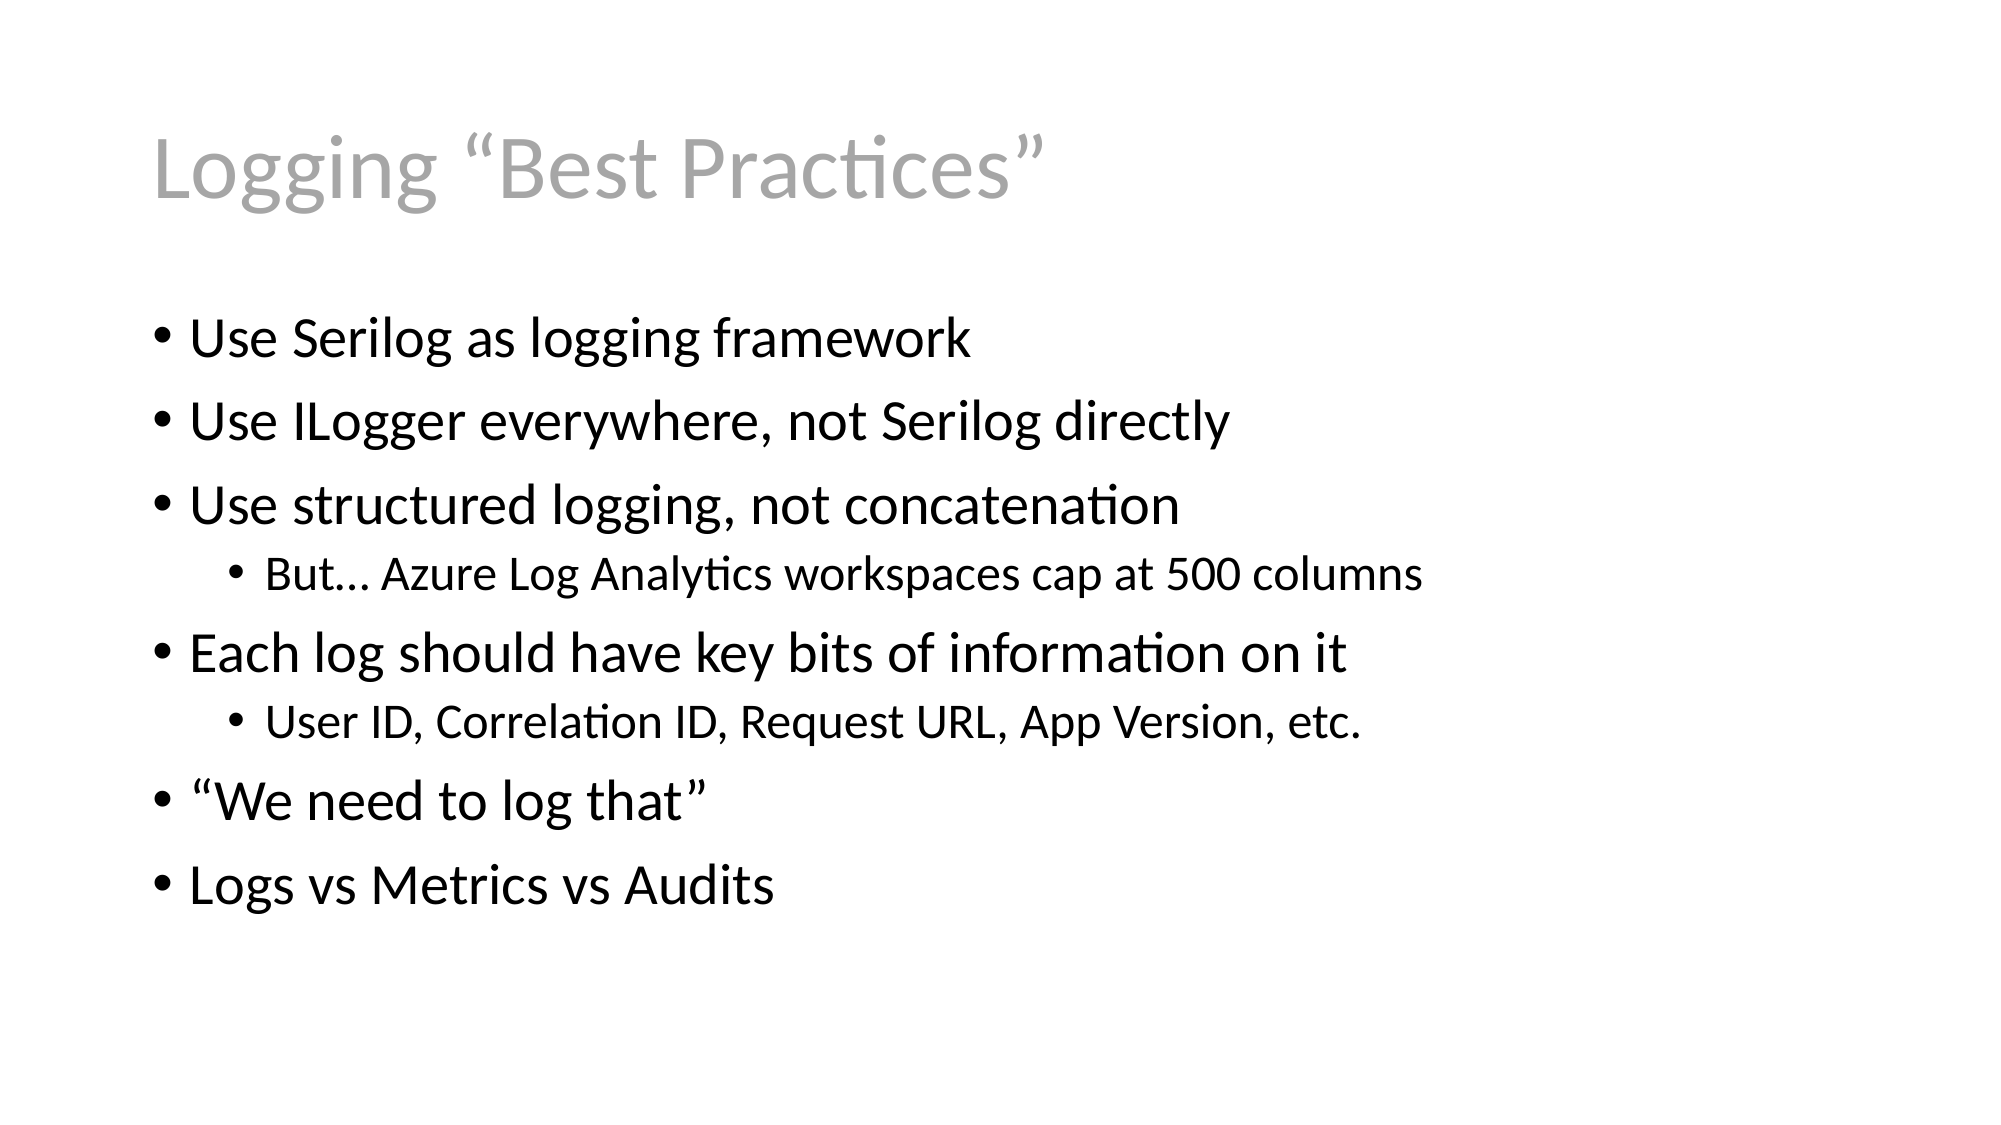

# Logging “Best Practices”
Use Serilog as logging framework
Use ILogger everywhere, not Serilog directly
Use structured logging, not concatenation
But… Azure Log Analytics workspaces cap at 500 columns
Each log should have key bits of information on it
User ID, Correlation ID, Request URL, App Version, etc.
“We need to log that”
Logs vs Metrics vs Audits